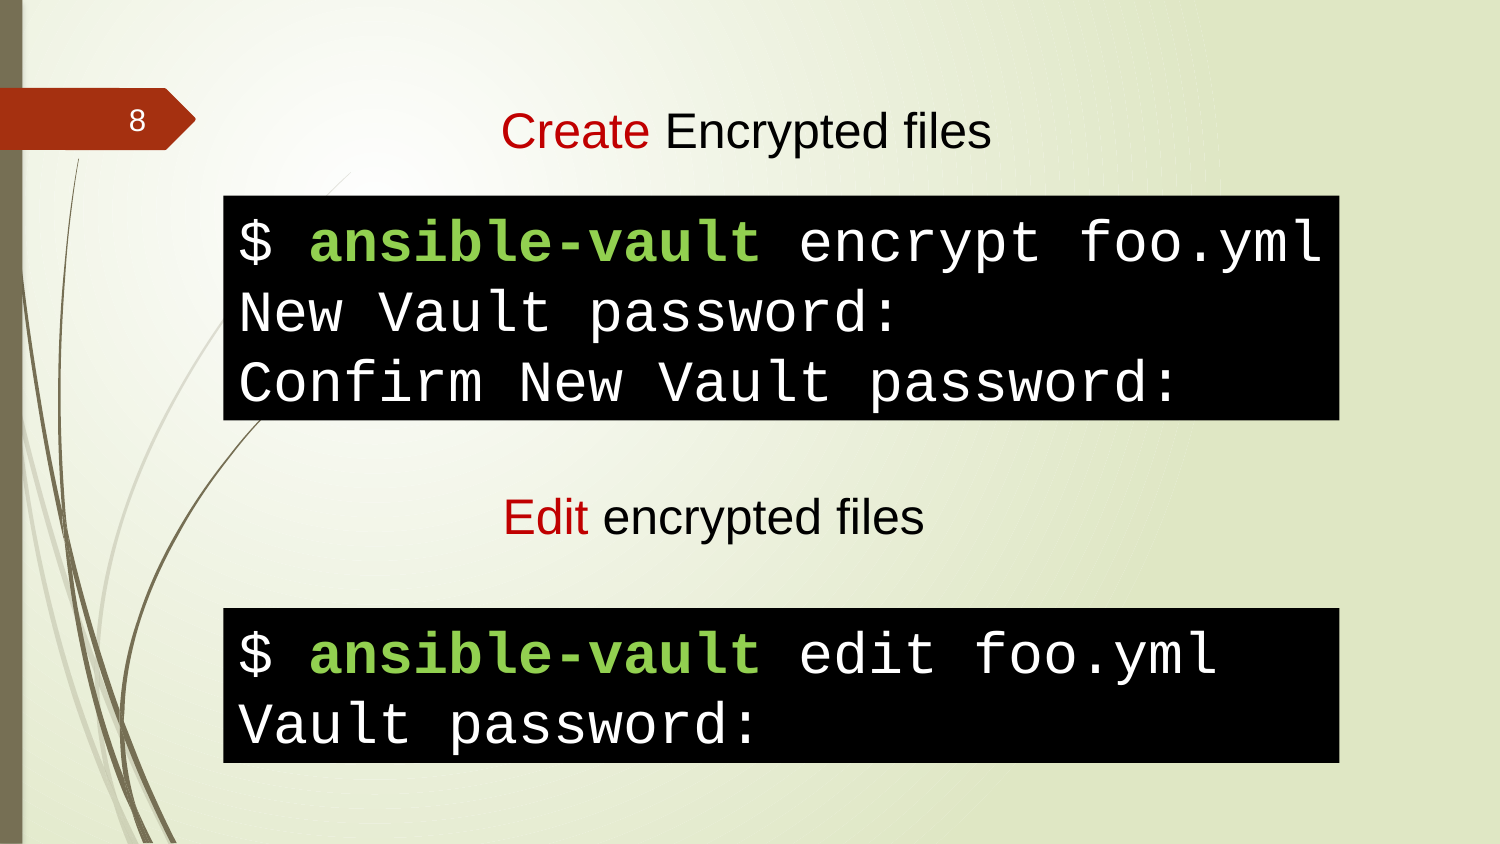

Create Encrypted files
8
$ ansible-vault encrypt foo.yml
New Vault password:
Confirm New Vault password:
Edit encrypted files
$ ansible-vault edit foo.yml
Vault password: